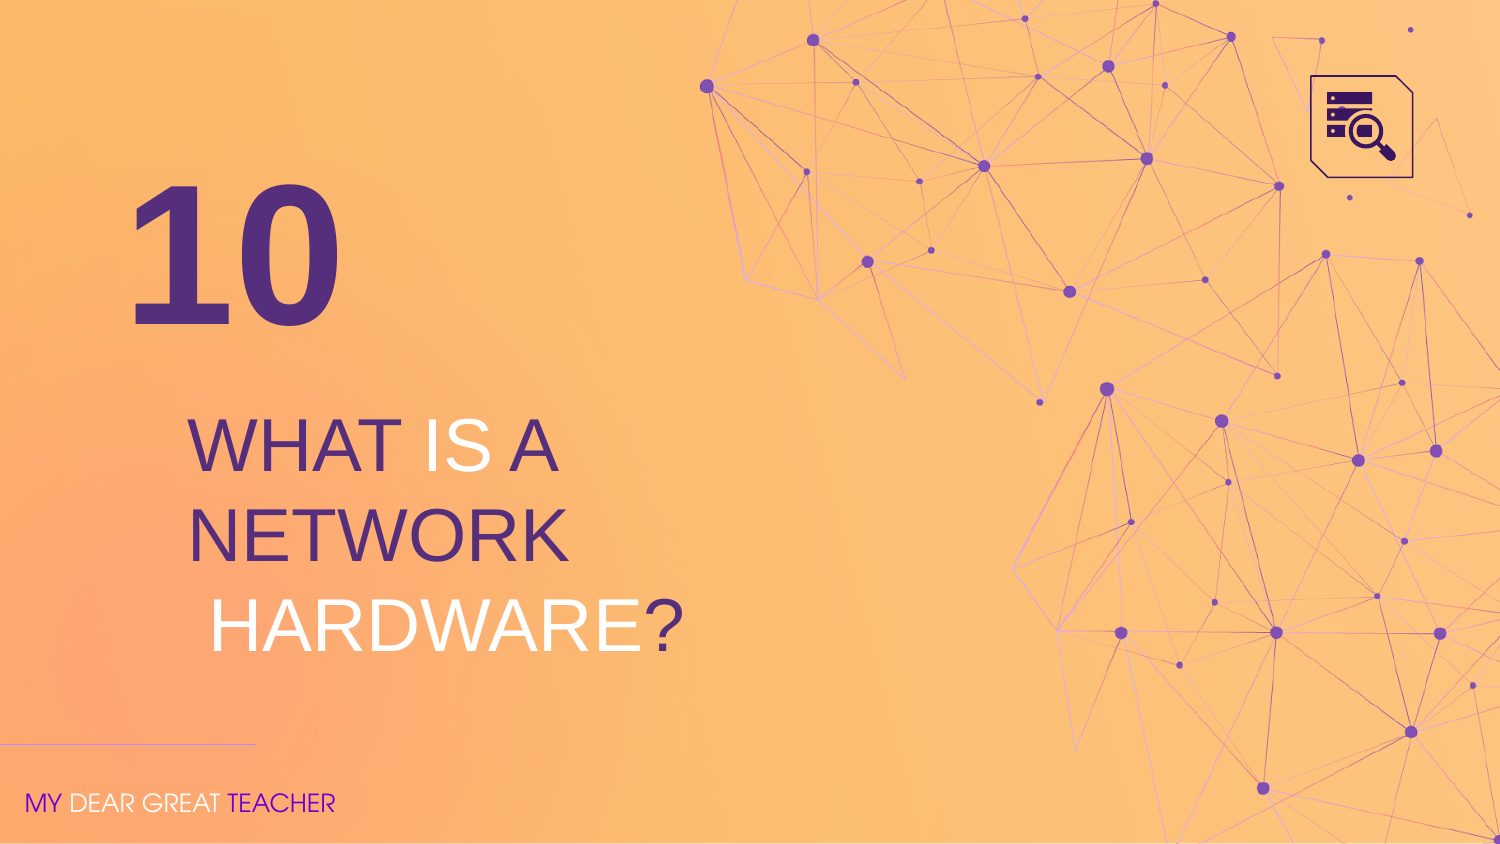

10
# WHAT IS A NETWORK                    HARDWARE?
MY DEAR GREAT TEACHER